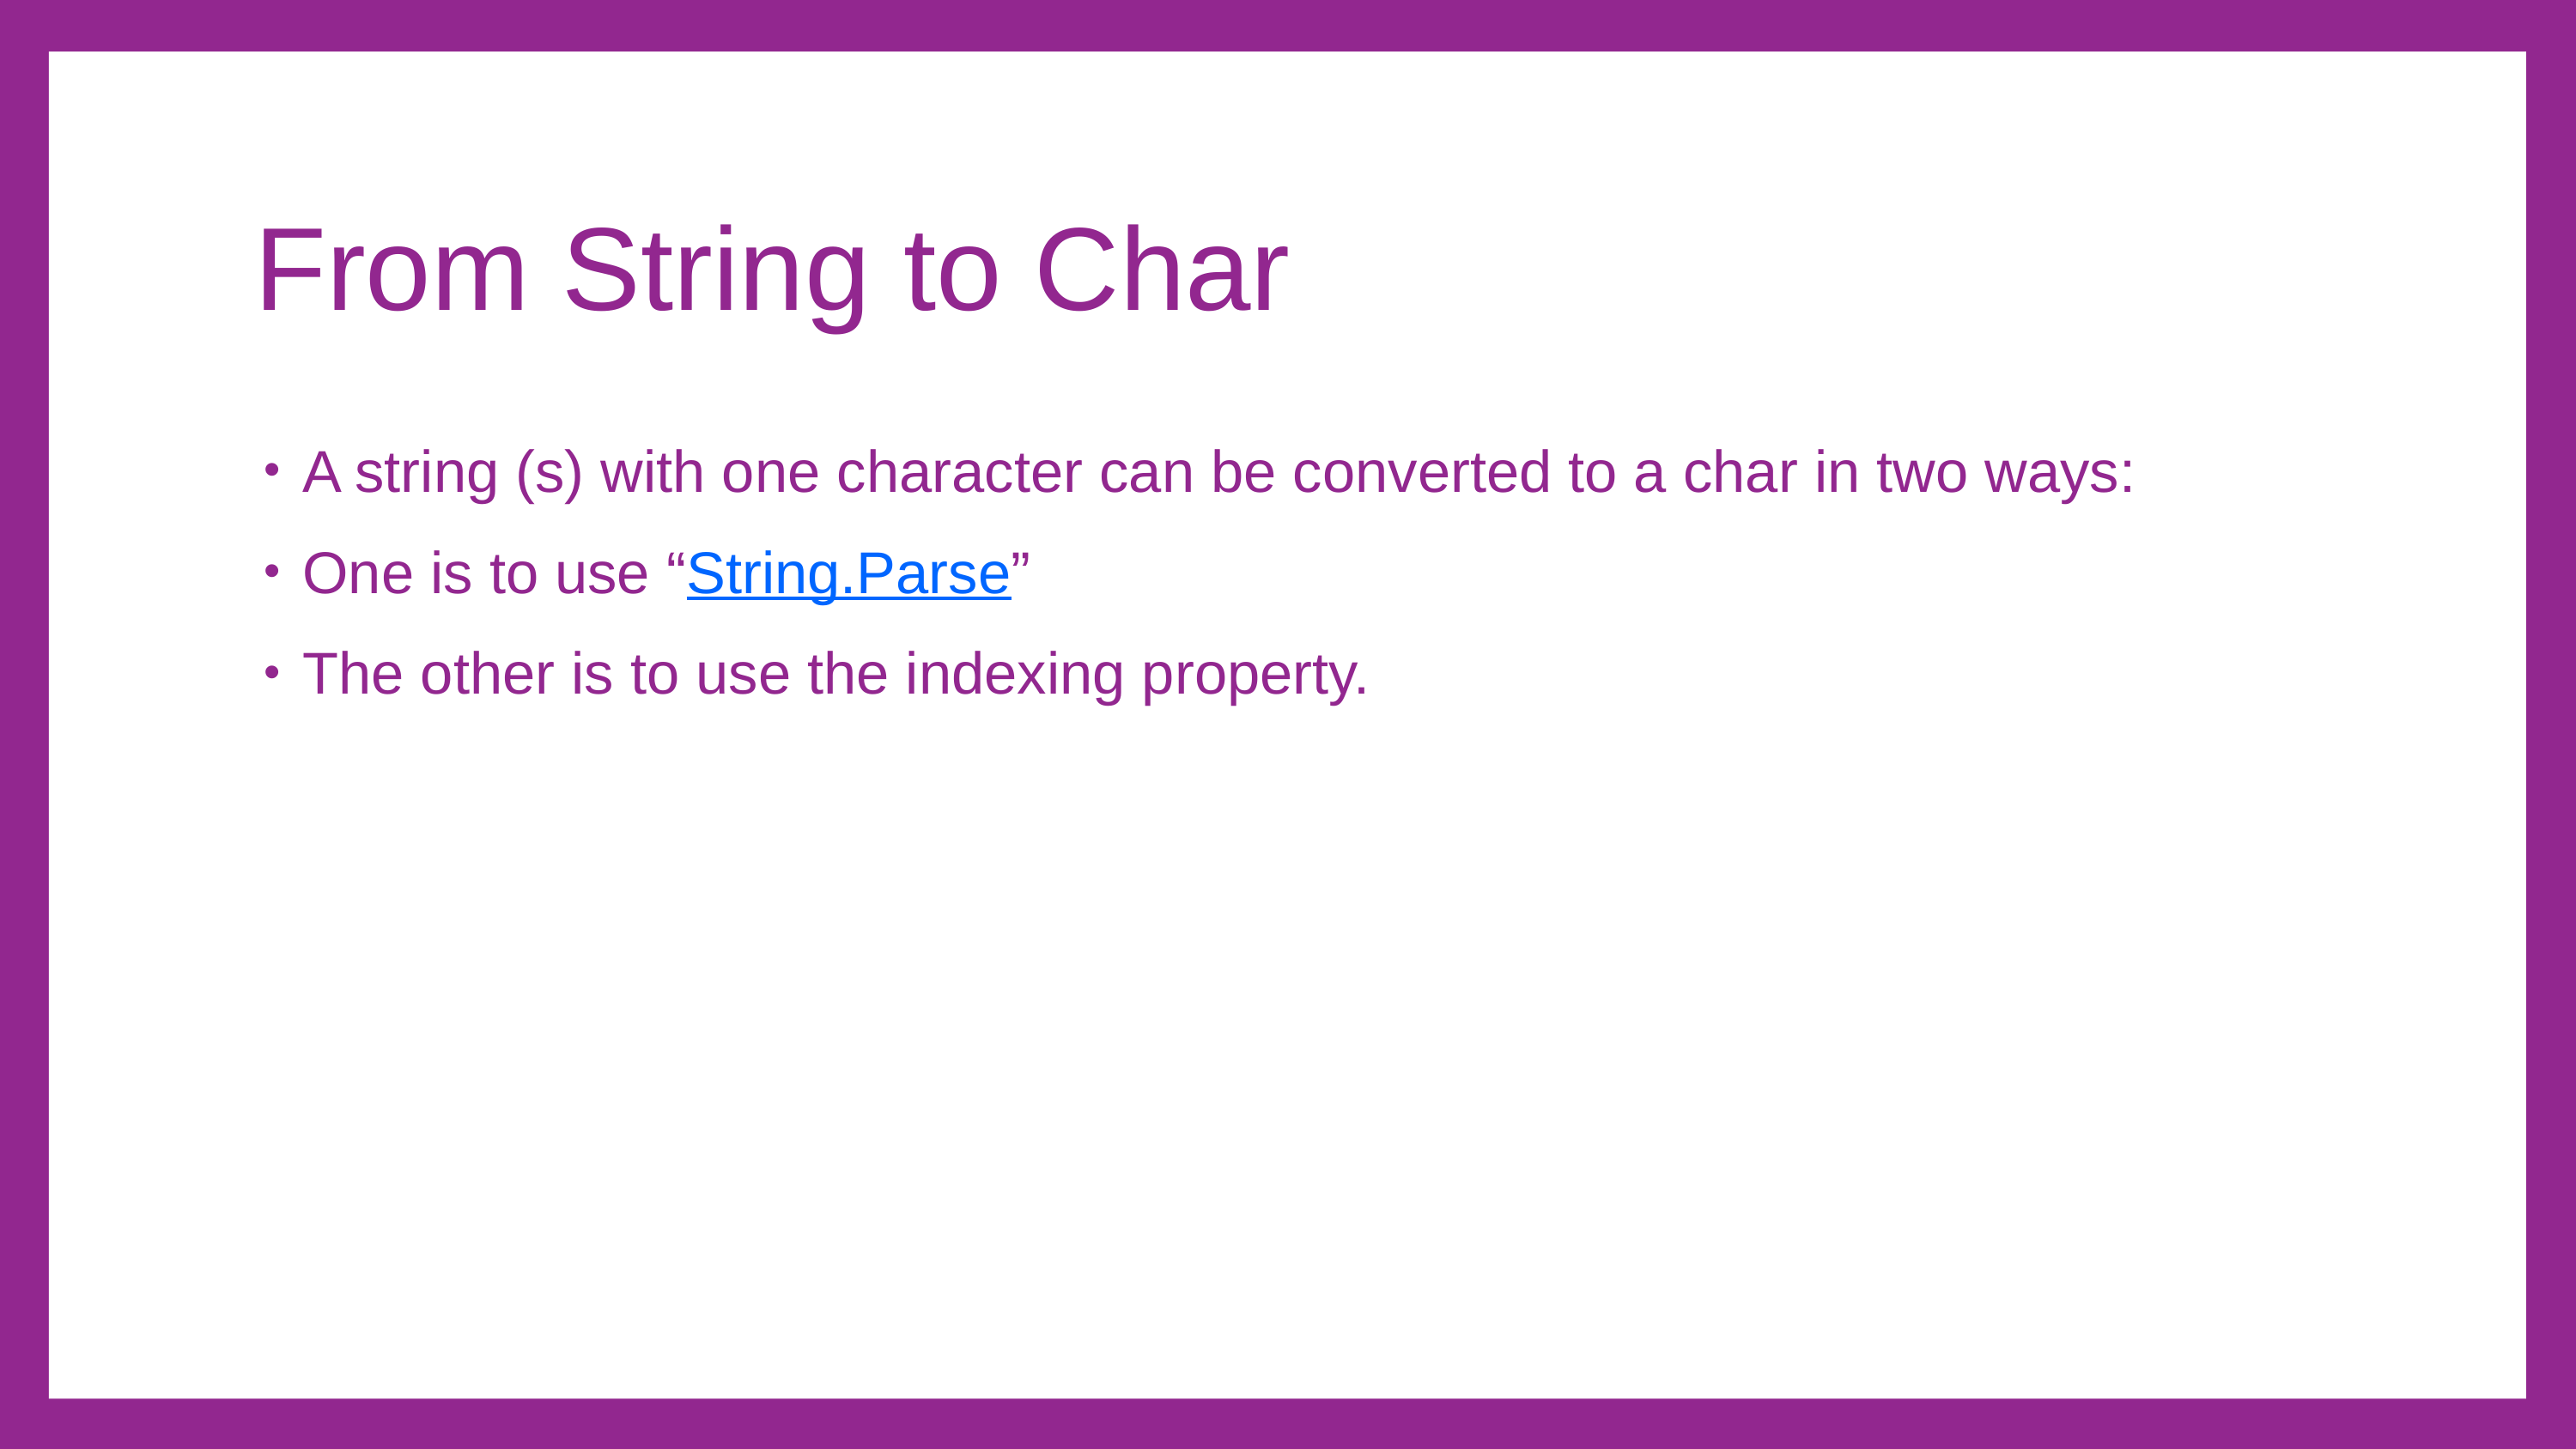

# From String to Char
A string (s) with one character can be converted to a char in two ways:
One is to use “String.Parse”
The other is to use the indexing property.